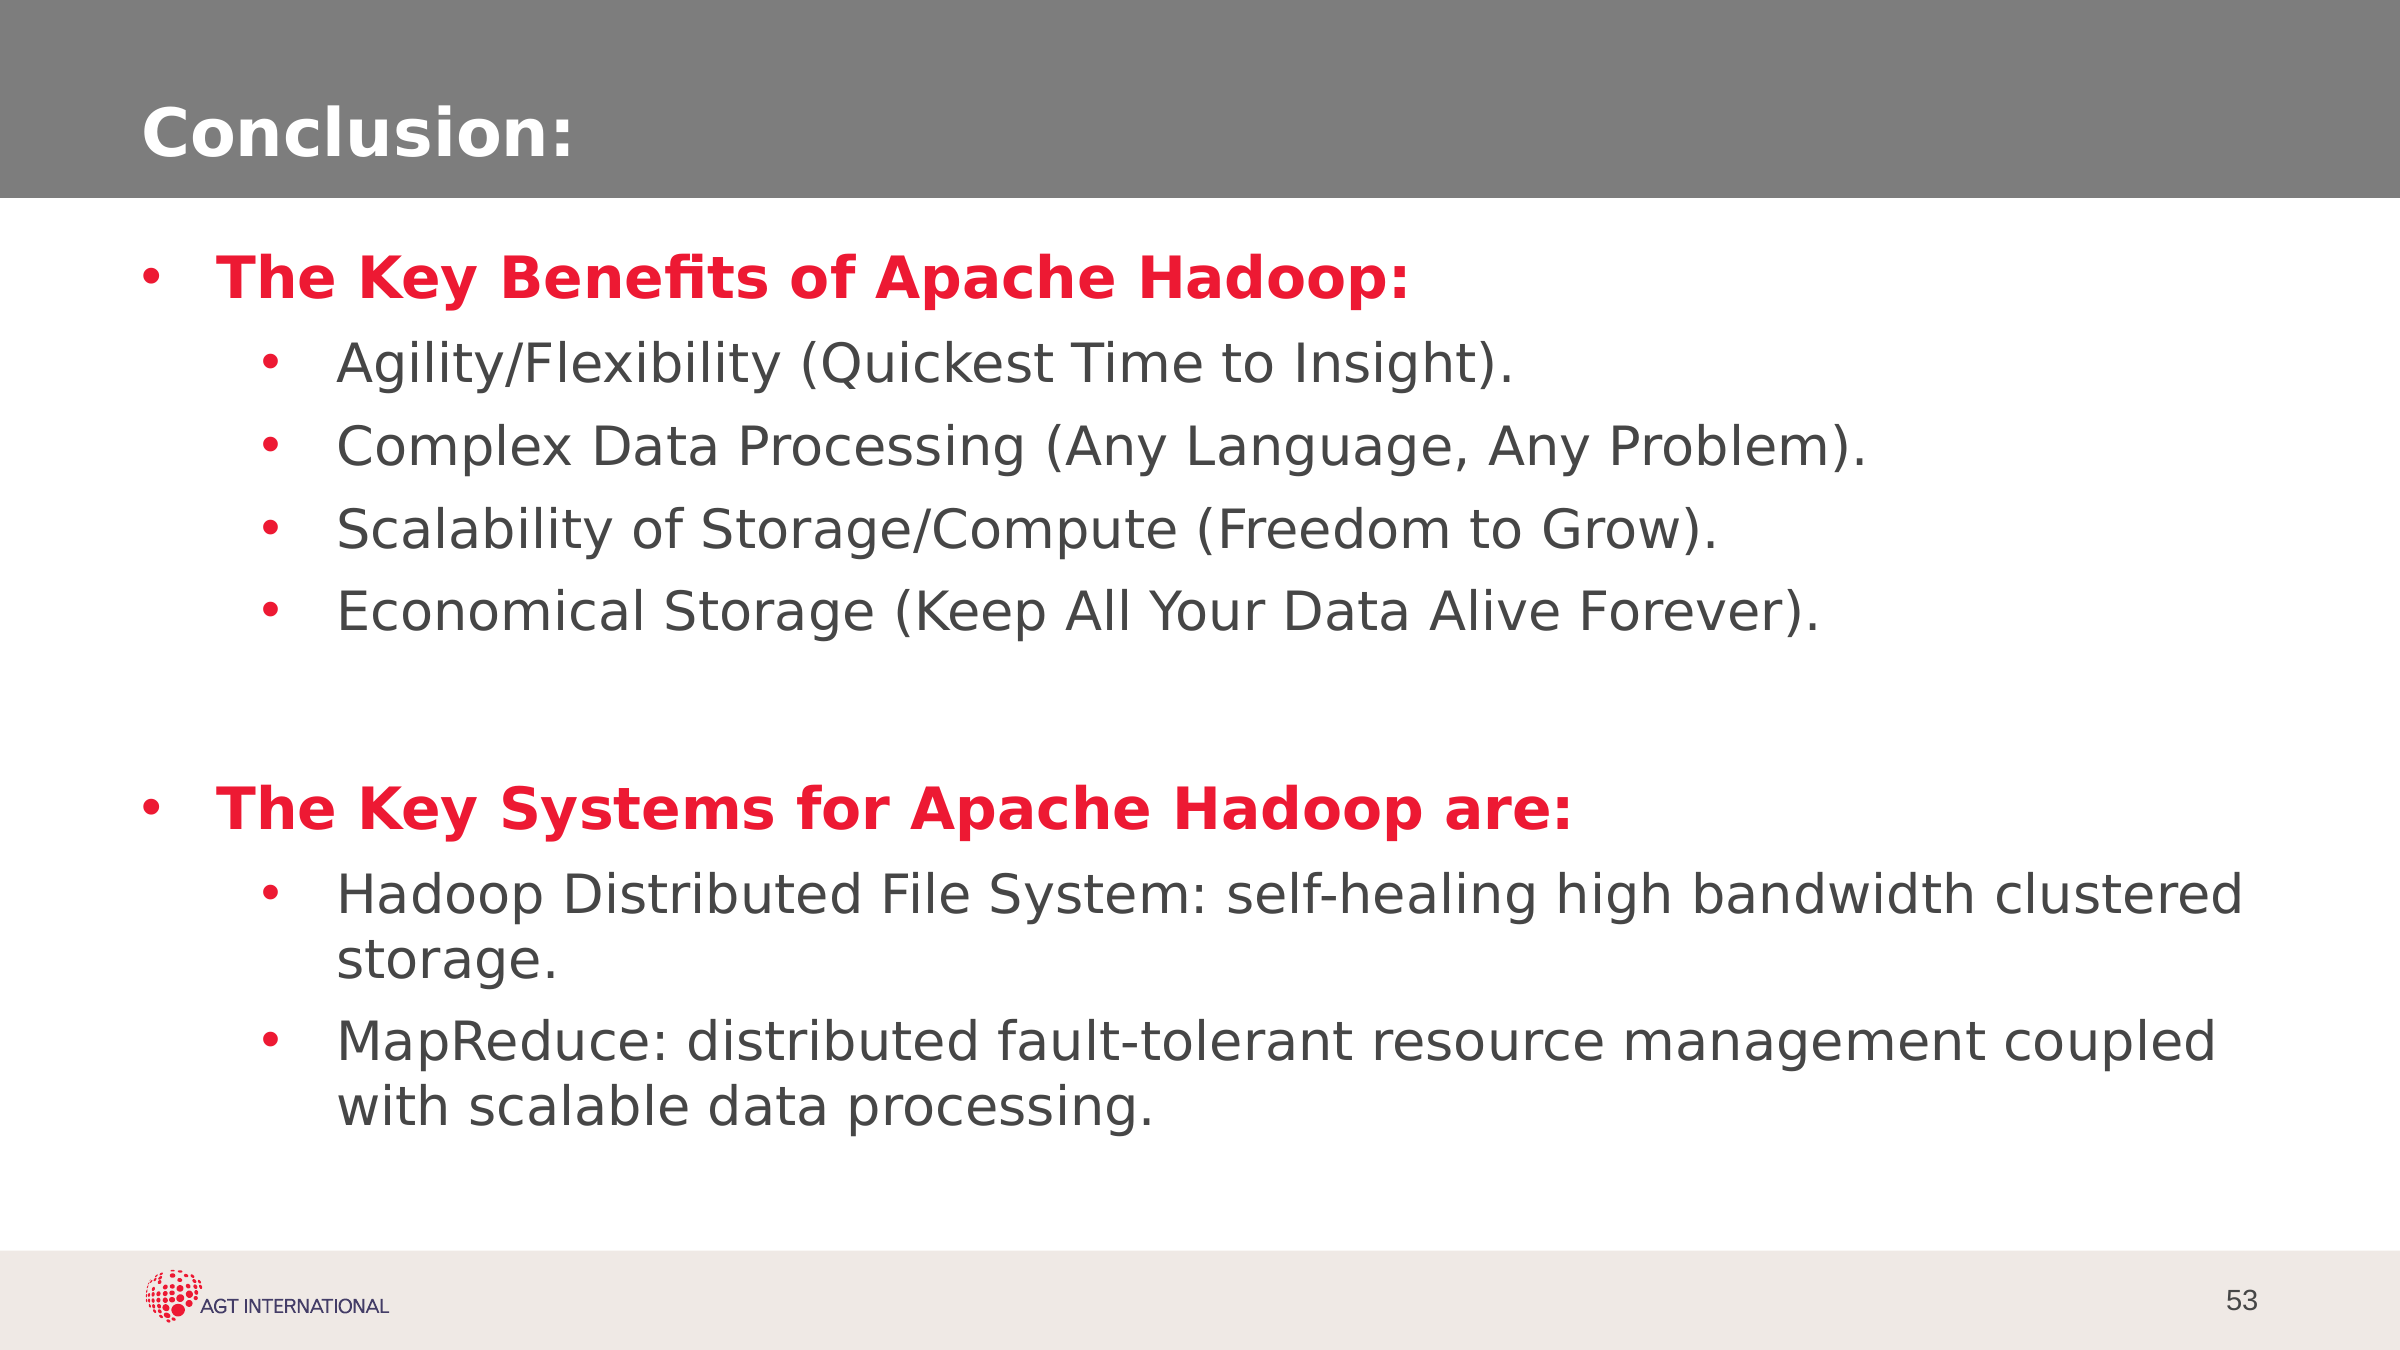

# Conclusion:
The Key Benefits of Apache Hadoop:
Agility/Flexibility (Quickest Time to Insight).
Complex Data Processing (Any Language, Any Problem).
Scalability of Storage/Compute (Freedom to Grow).
Economical Storage (Keep All Your Data Alive Forever).

The Key Systems for Apache Hadoop are:
Hadoop Distributed File System: self-healing high bandwidth clustered storage.
MapReduce: distributed fault-tolerant resource management coupled with scalable data processing.